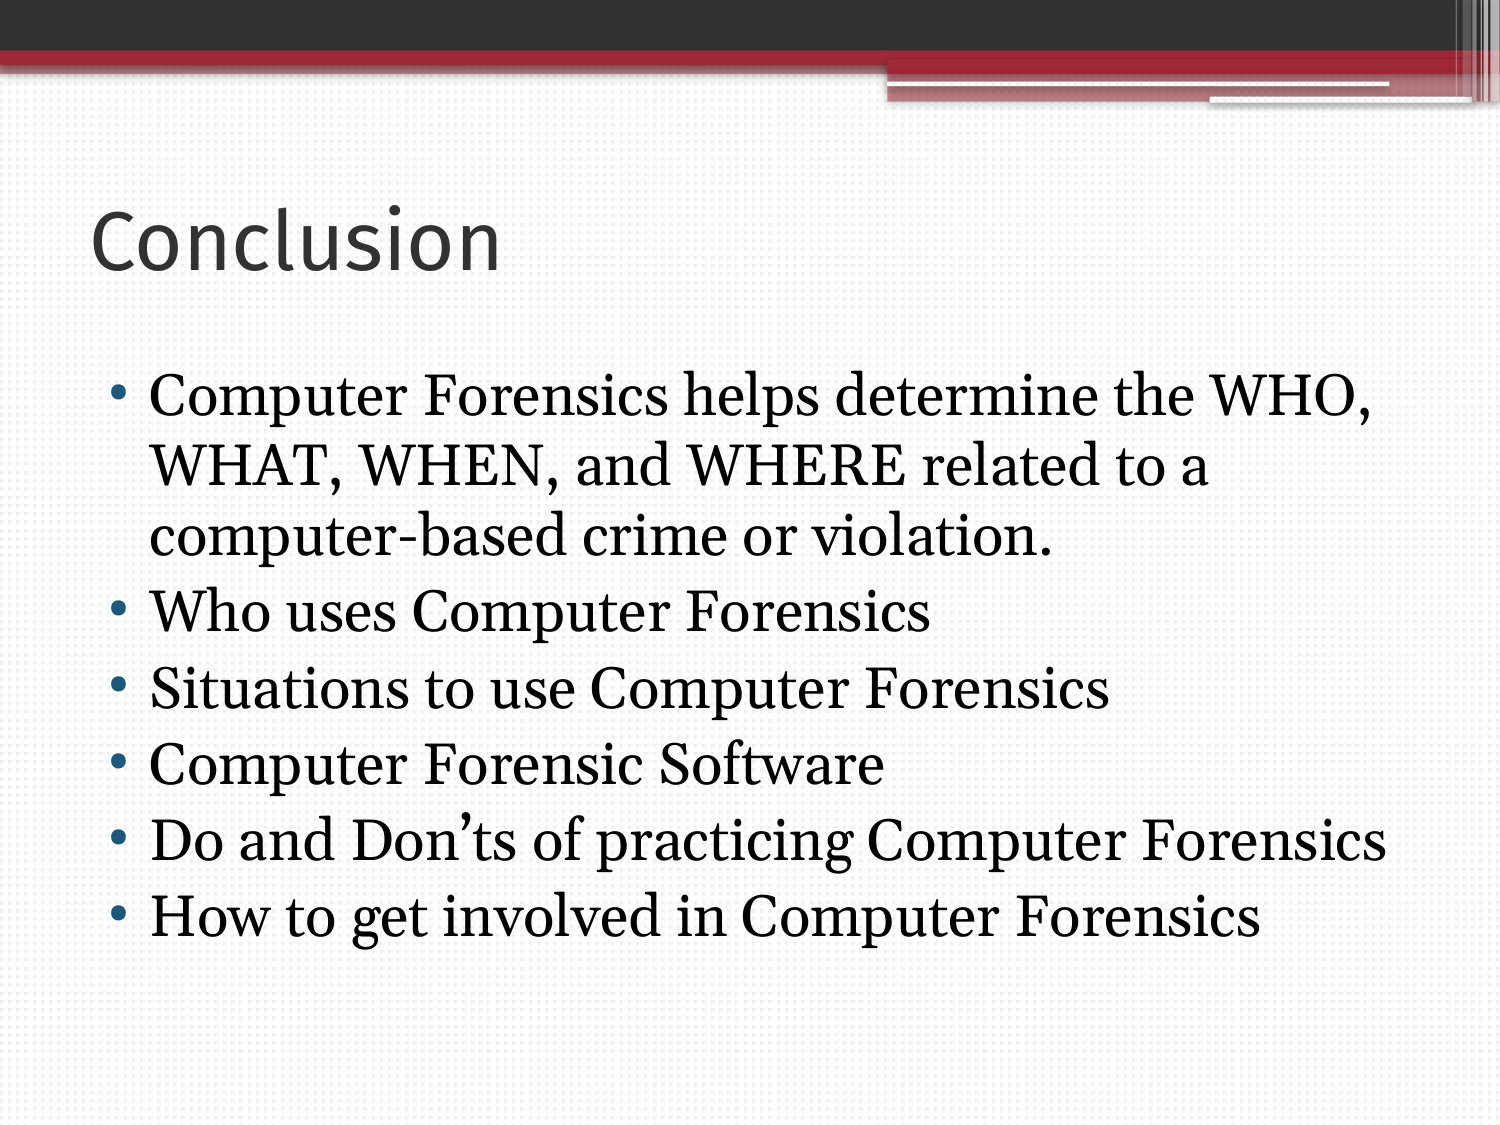

# Conclusion
Computer Forensics helps determine the WHO, WHAT, WHEN, and WHERE related to a computer-based crime or violation.
Who uses Computer Forensics
Situations to use Computer Forensics
Computer Forensic Software
Do and Don’ts of practicing Computer Forensics
How to get involved in Computer Forensics